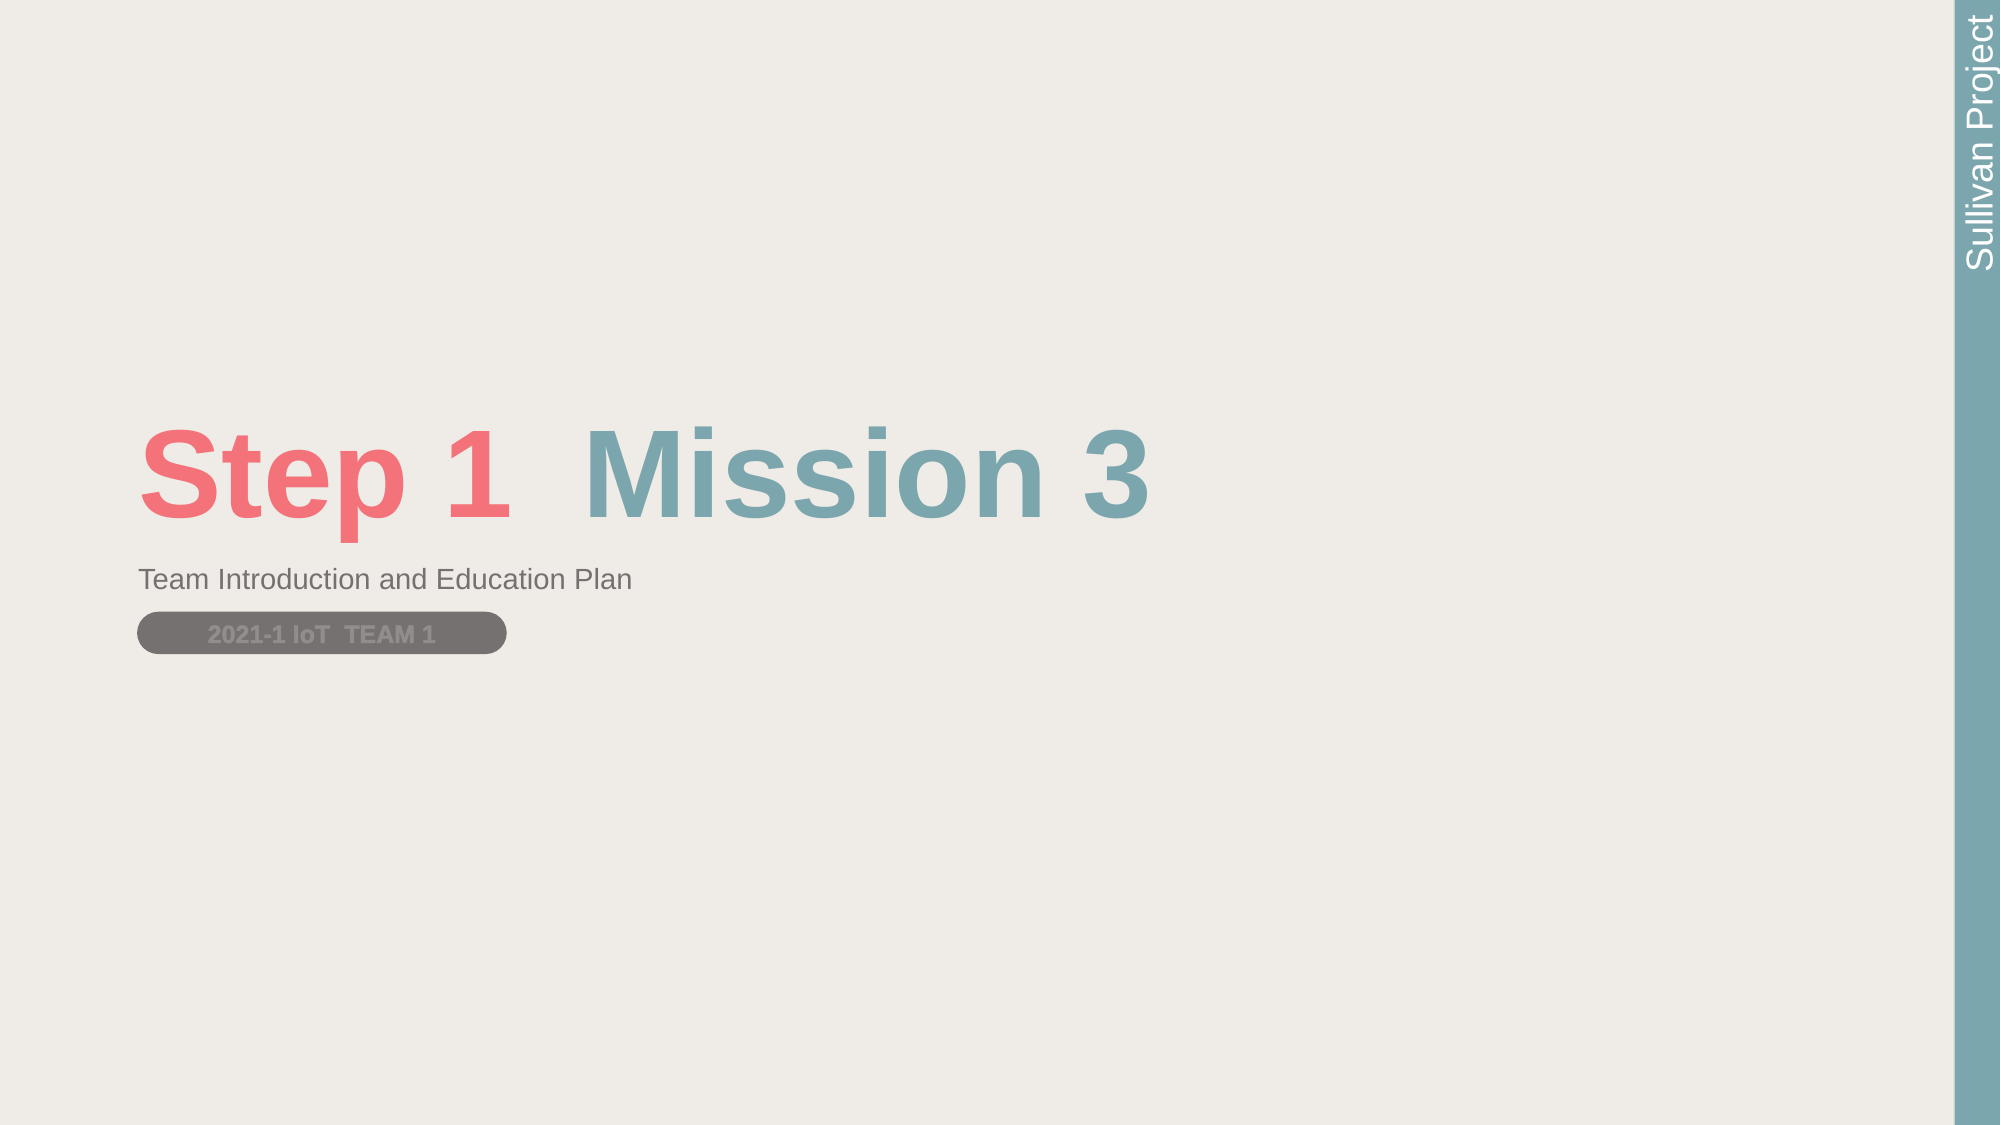

Sullivan Project
Step 1  Mission 3
Team Introduction and Education Plan
2021-1 IoT  TEAM 1